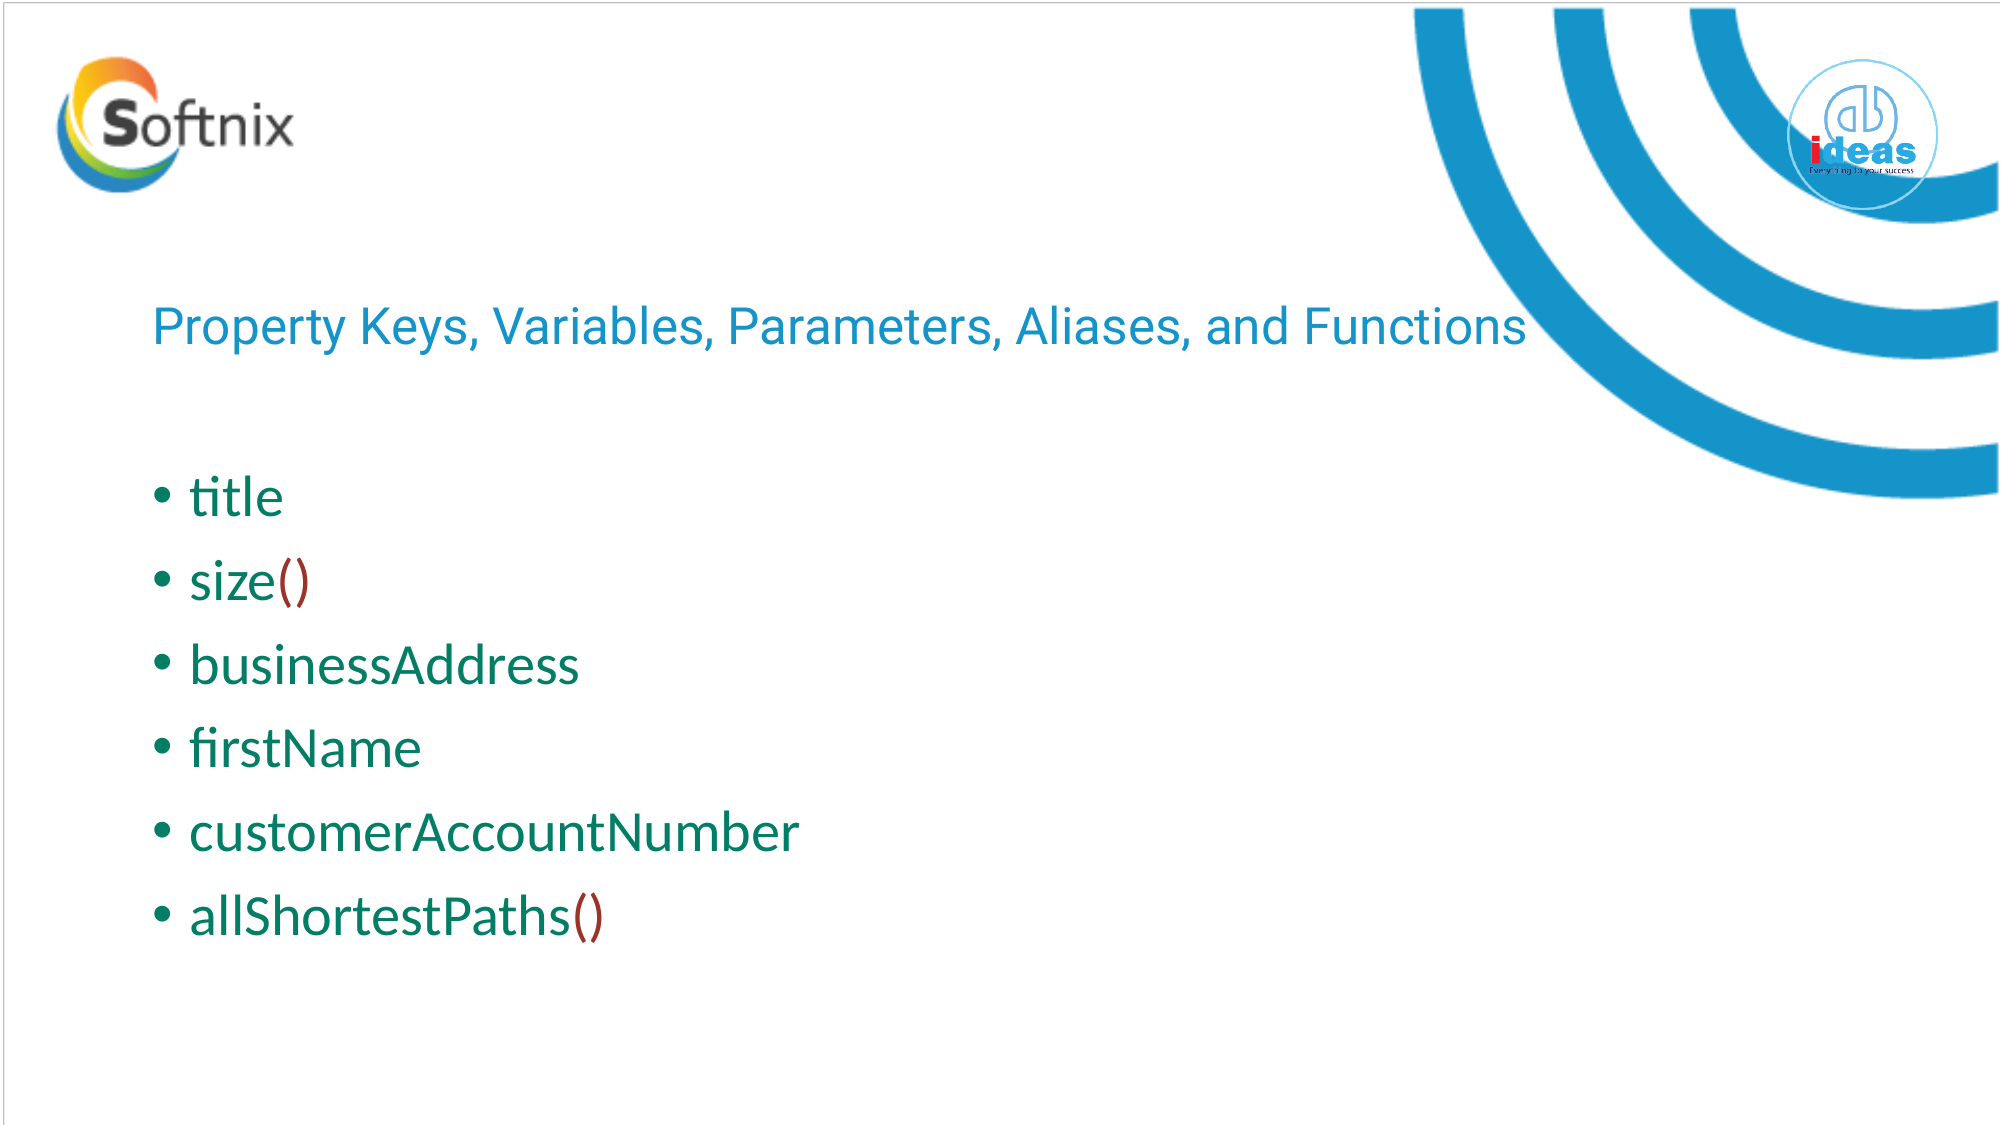

# Property Keys, Variables, Parameters, Aliases, and Functions
title
size()
businessAddress
firstName
customerAccountNumber
allShortestPaths()